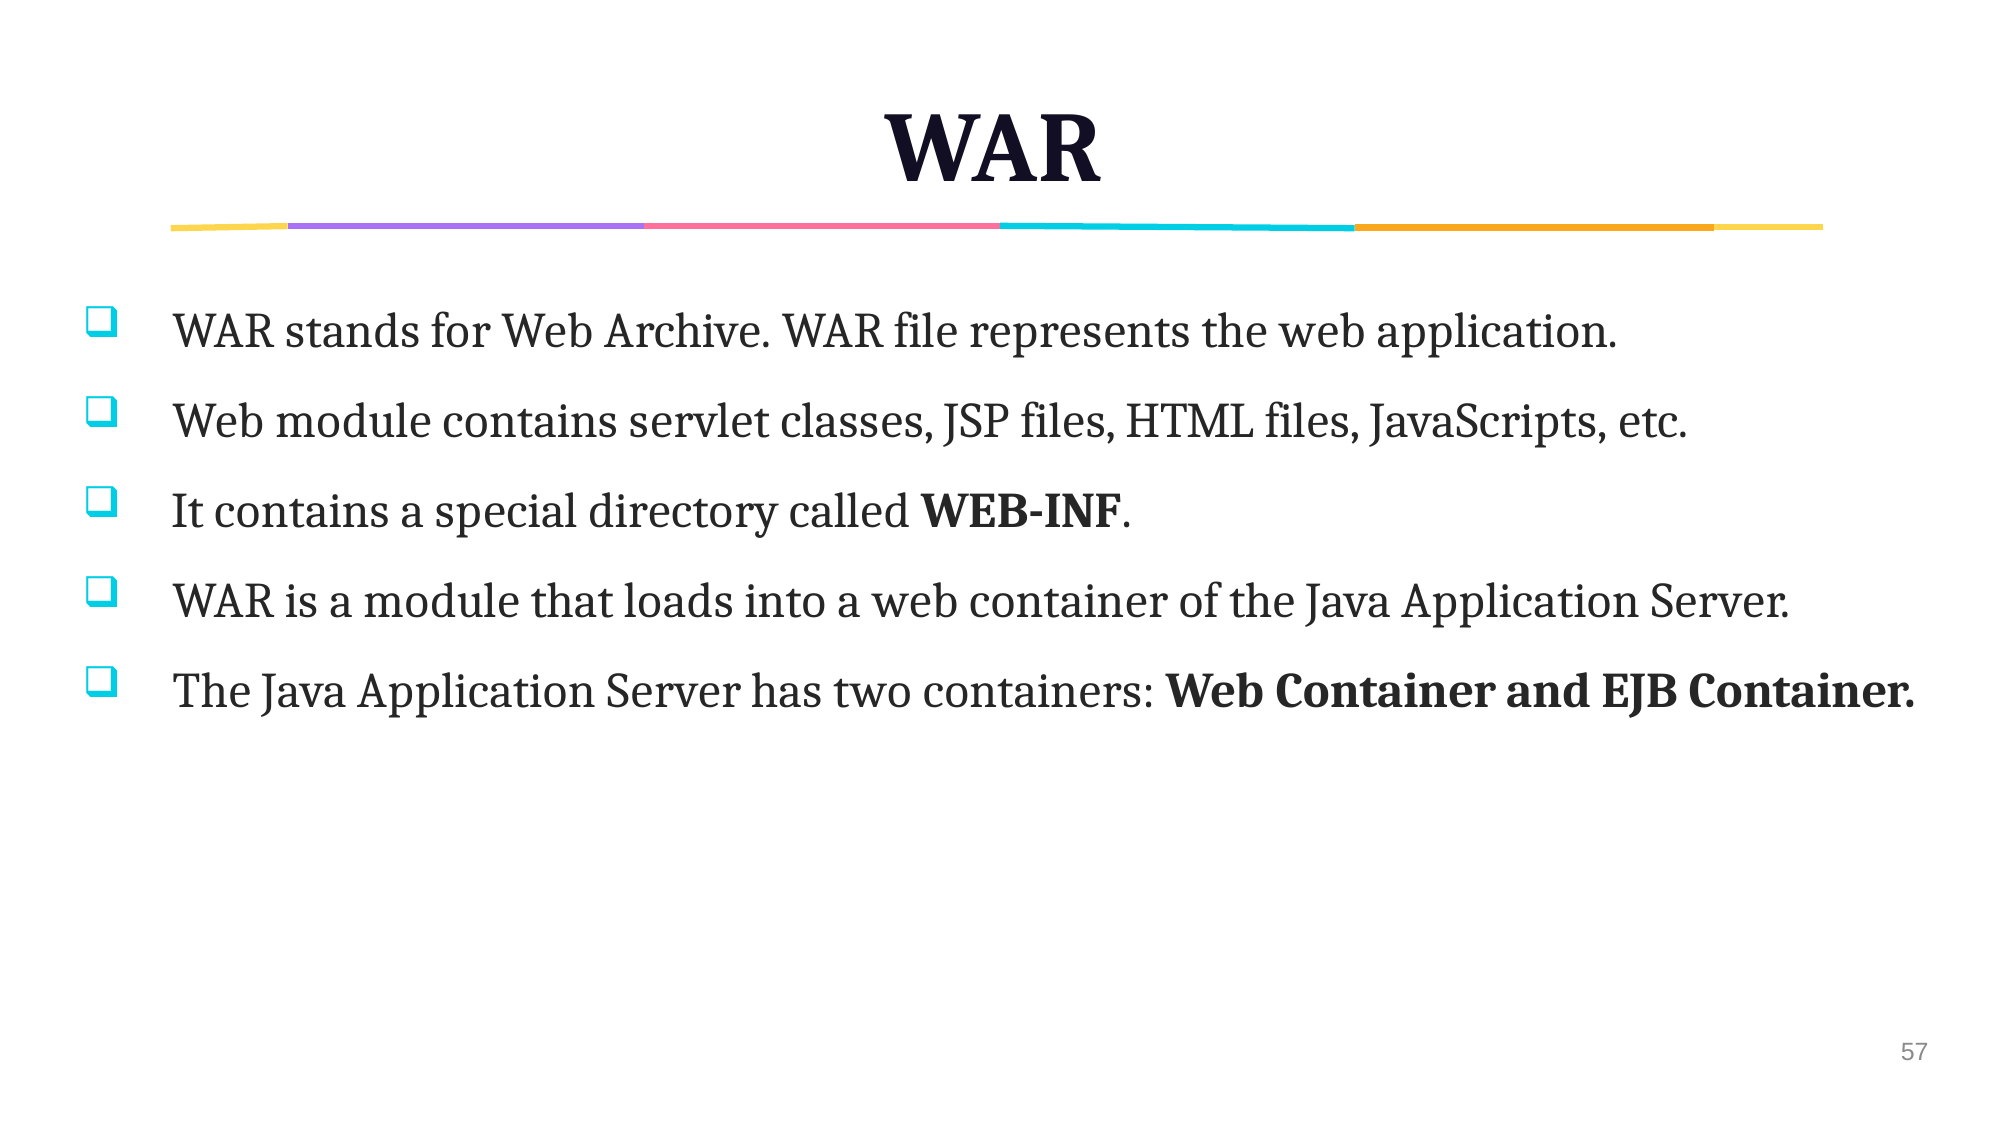

# WAR
WAR stands for Web Archive. WAR file represents the web application.
Web module contains servlet classes, JSP files, HTML files, JavaScripts, etc.
It contains a special directory called WEB-INF.
WAR is a module that loads into a web container of the Java Application Server.
The Java Application Server has two containers: Web Container and EJB Container.
57